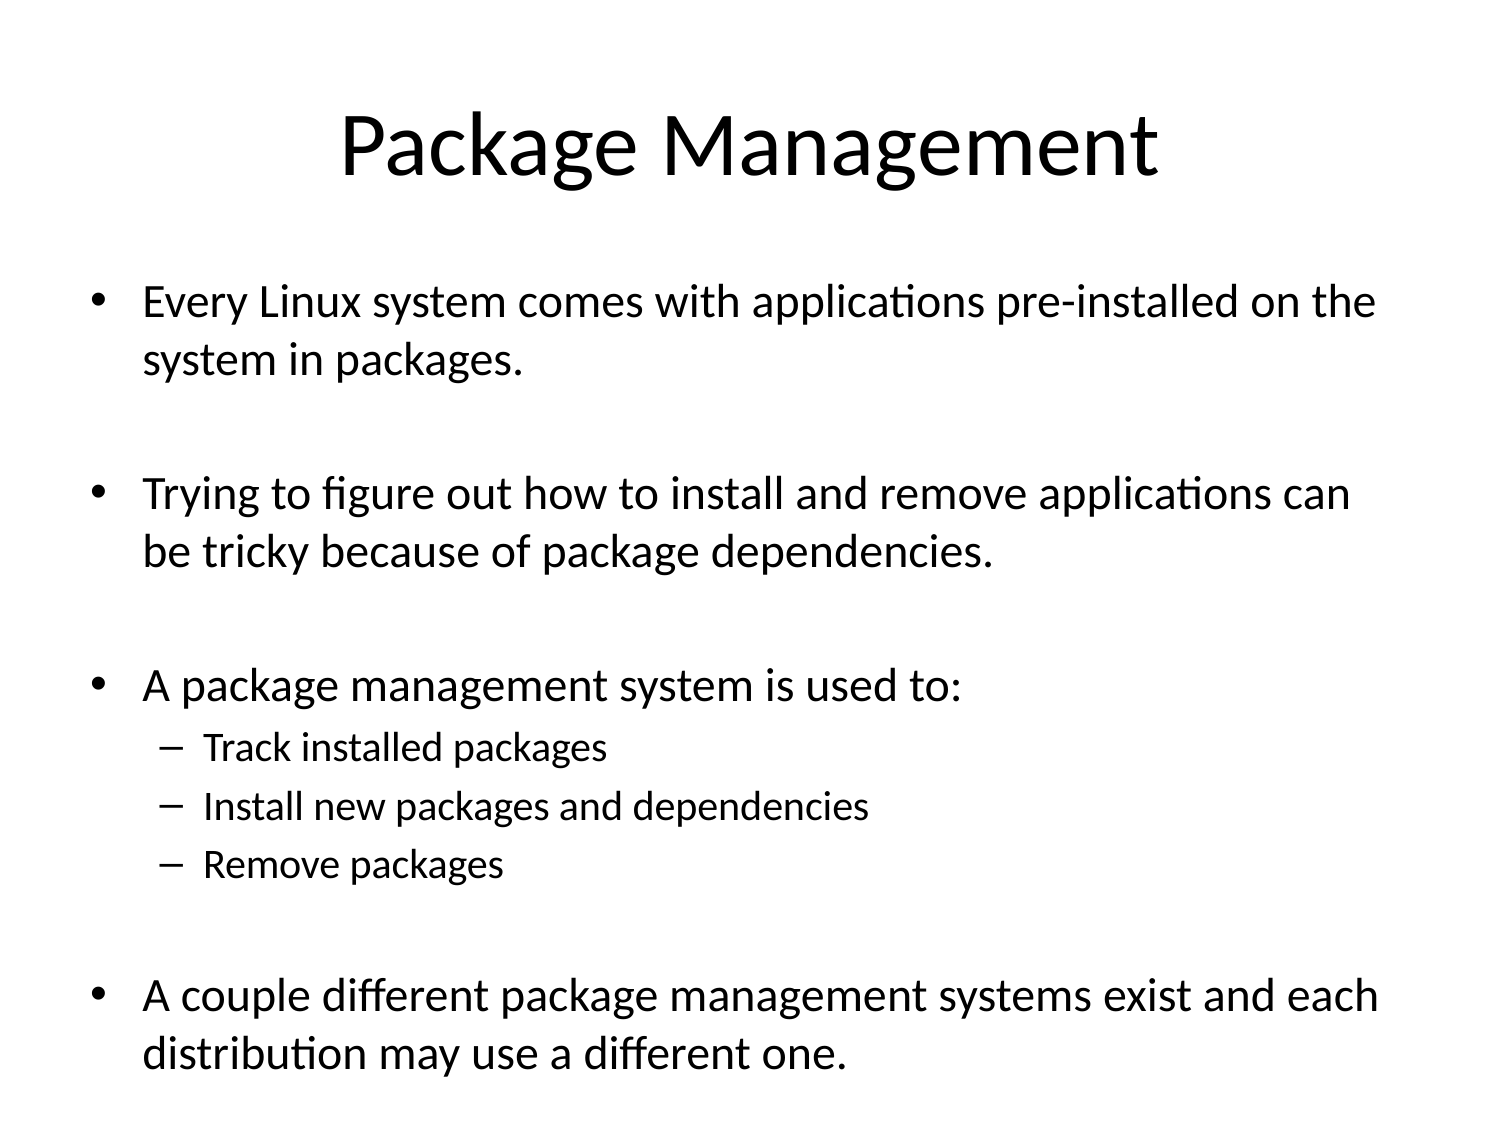

# Package Management
Every Linux system comes with applications pre-installed on the system in packages.

Trying to figure out how to install and remove applications can be tricky because of package dependencies.

A package management system is used to:
Track installed packages
Install new packages and dependencies
Remove packages

A couple different package management systems exist and each distribution may use a different one.